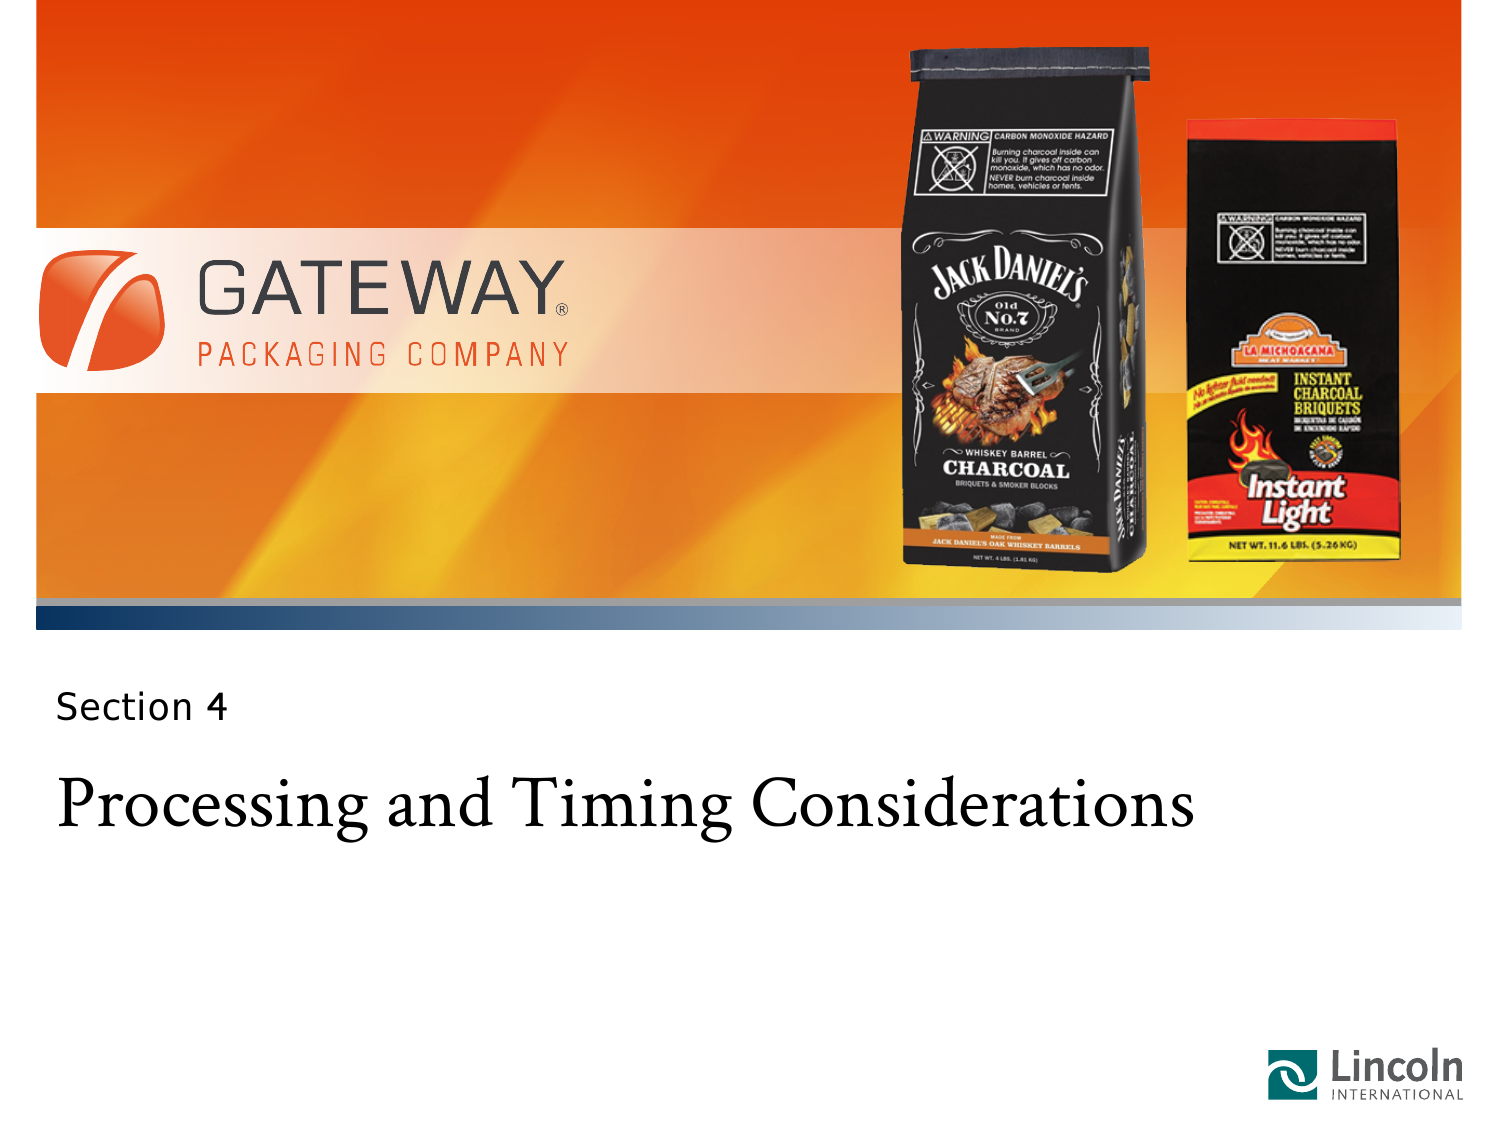

Section 4
# Processing and Timing Considerations